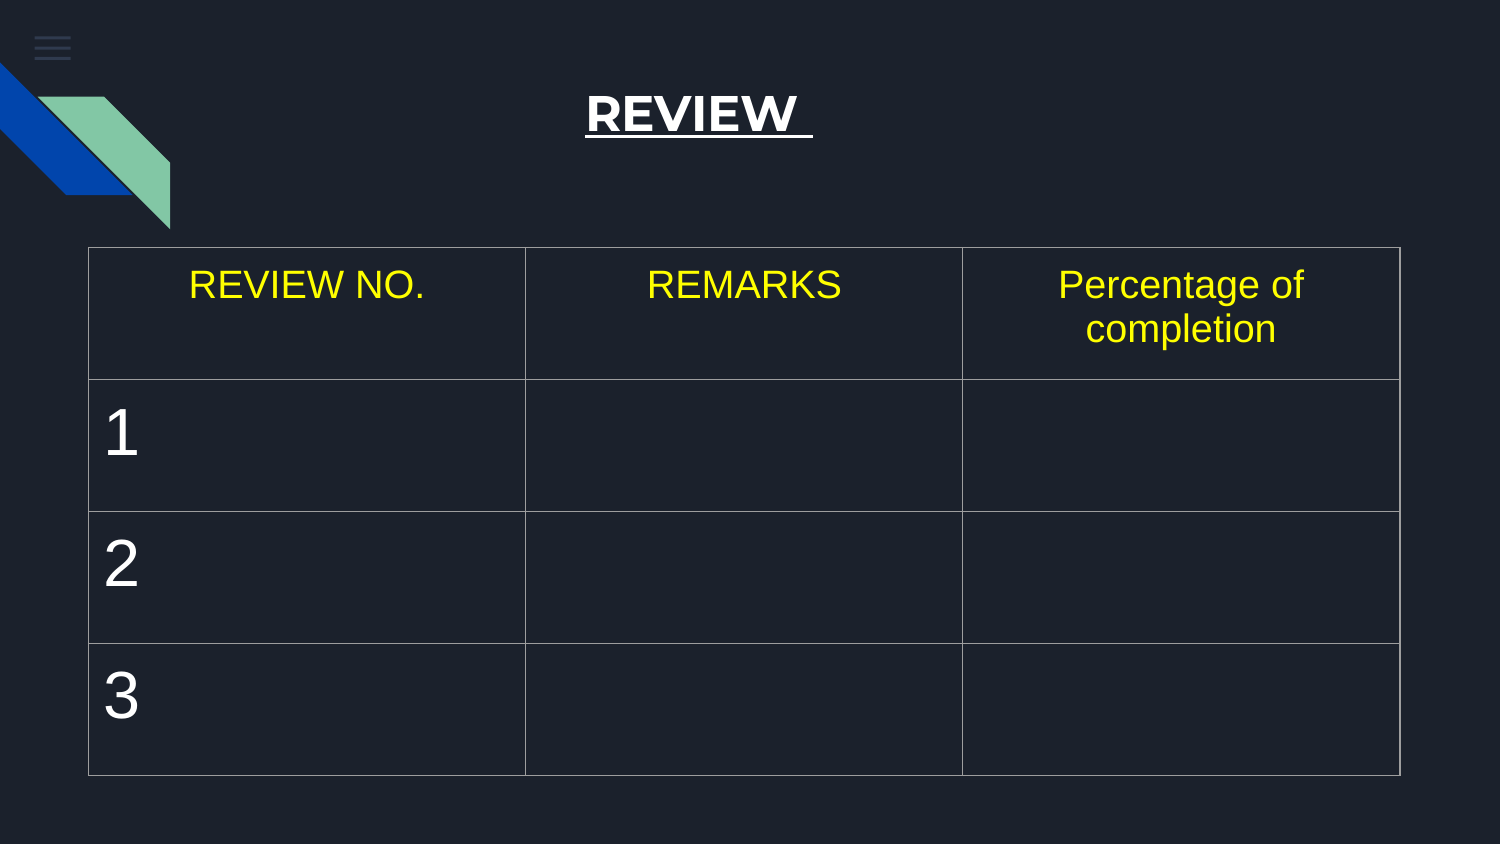

# REVIEW
| REVIEW NO. | REMARKS | Percentage of completion |
| --- | --- | --- |
| 1 |  |  |
| 2 |  |  |
| 3 |  |  |